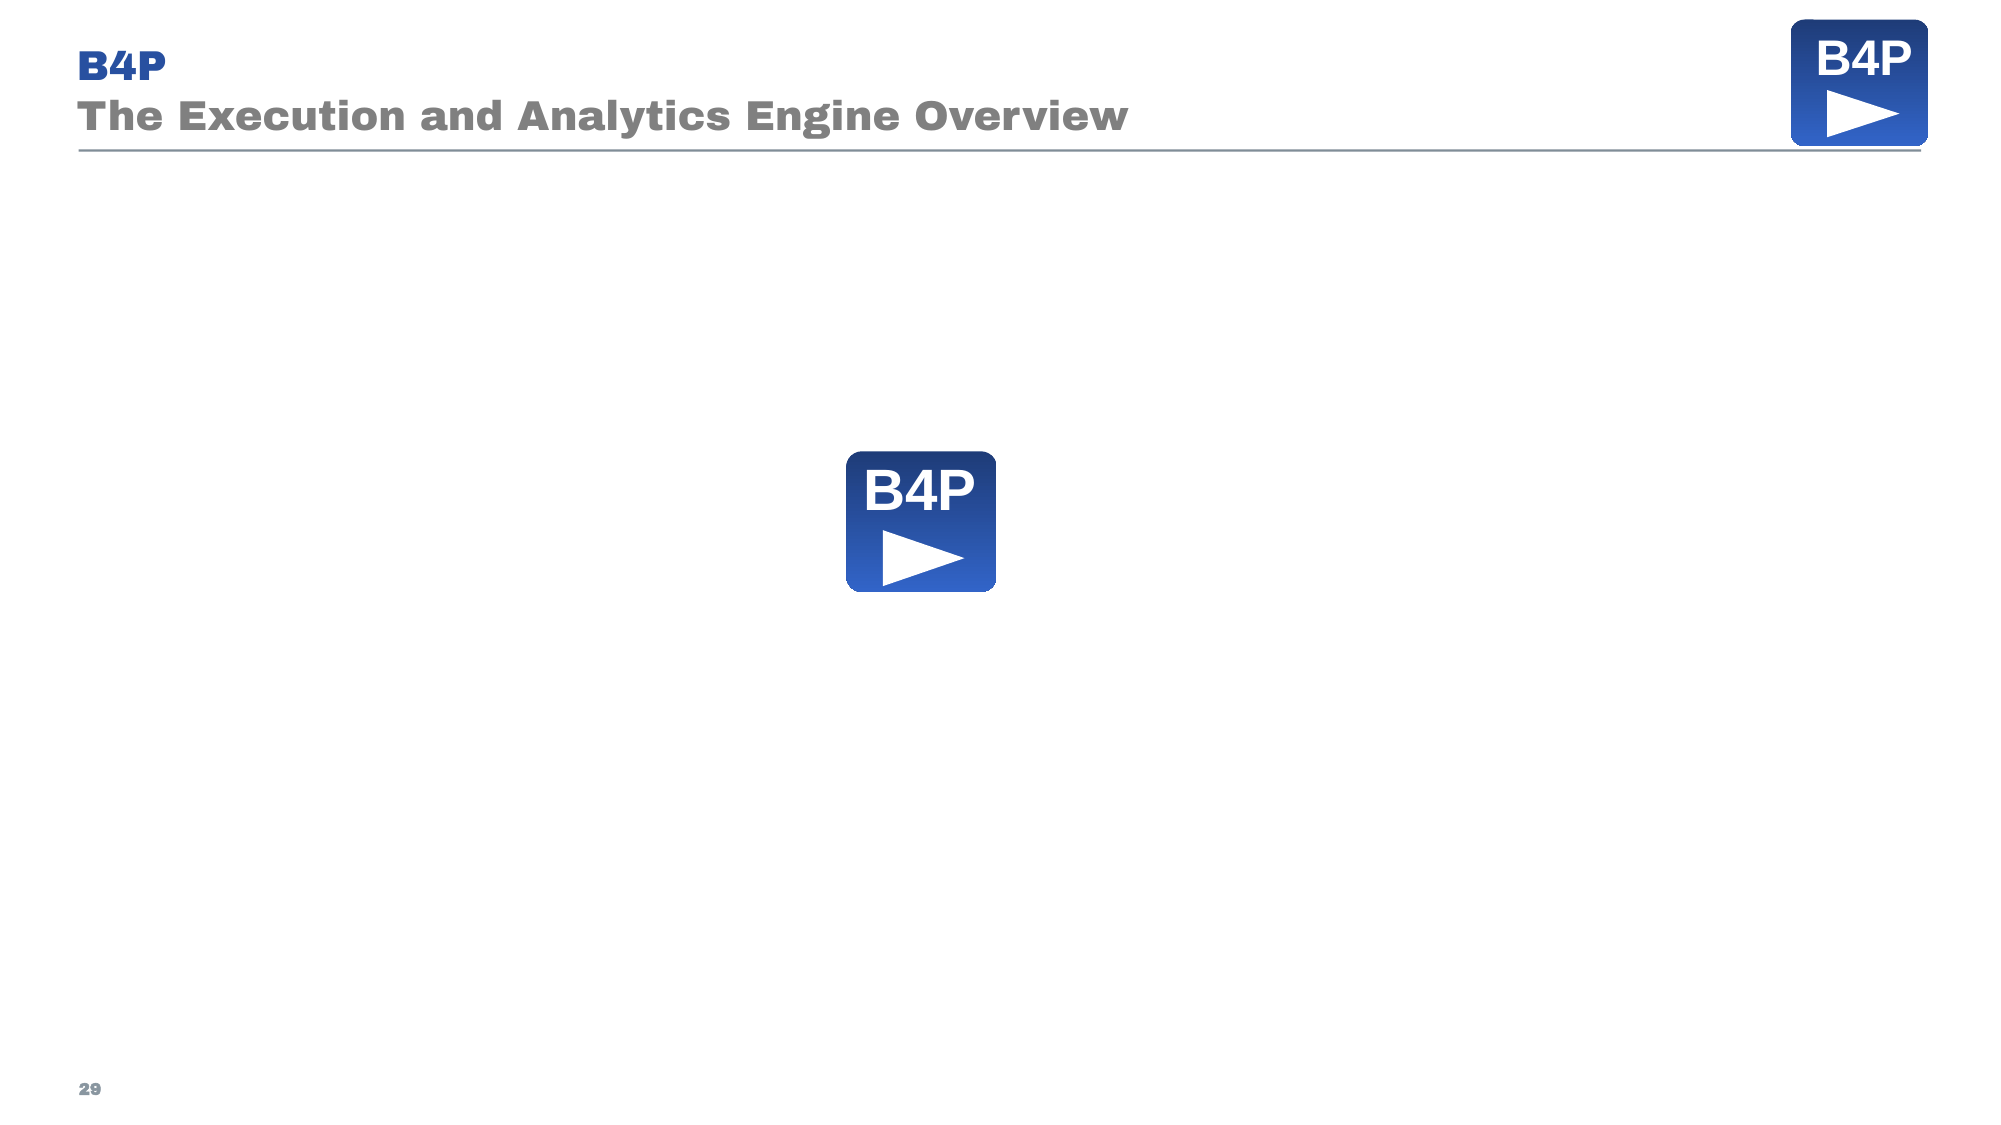

# B4P The Execution and Analytics Engine Overview

B4P